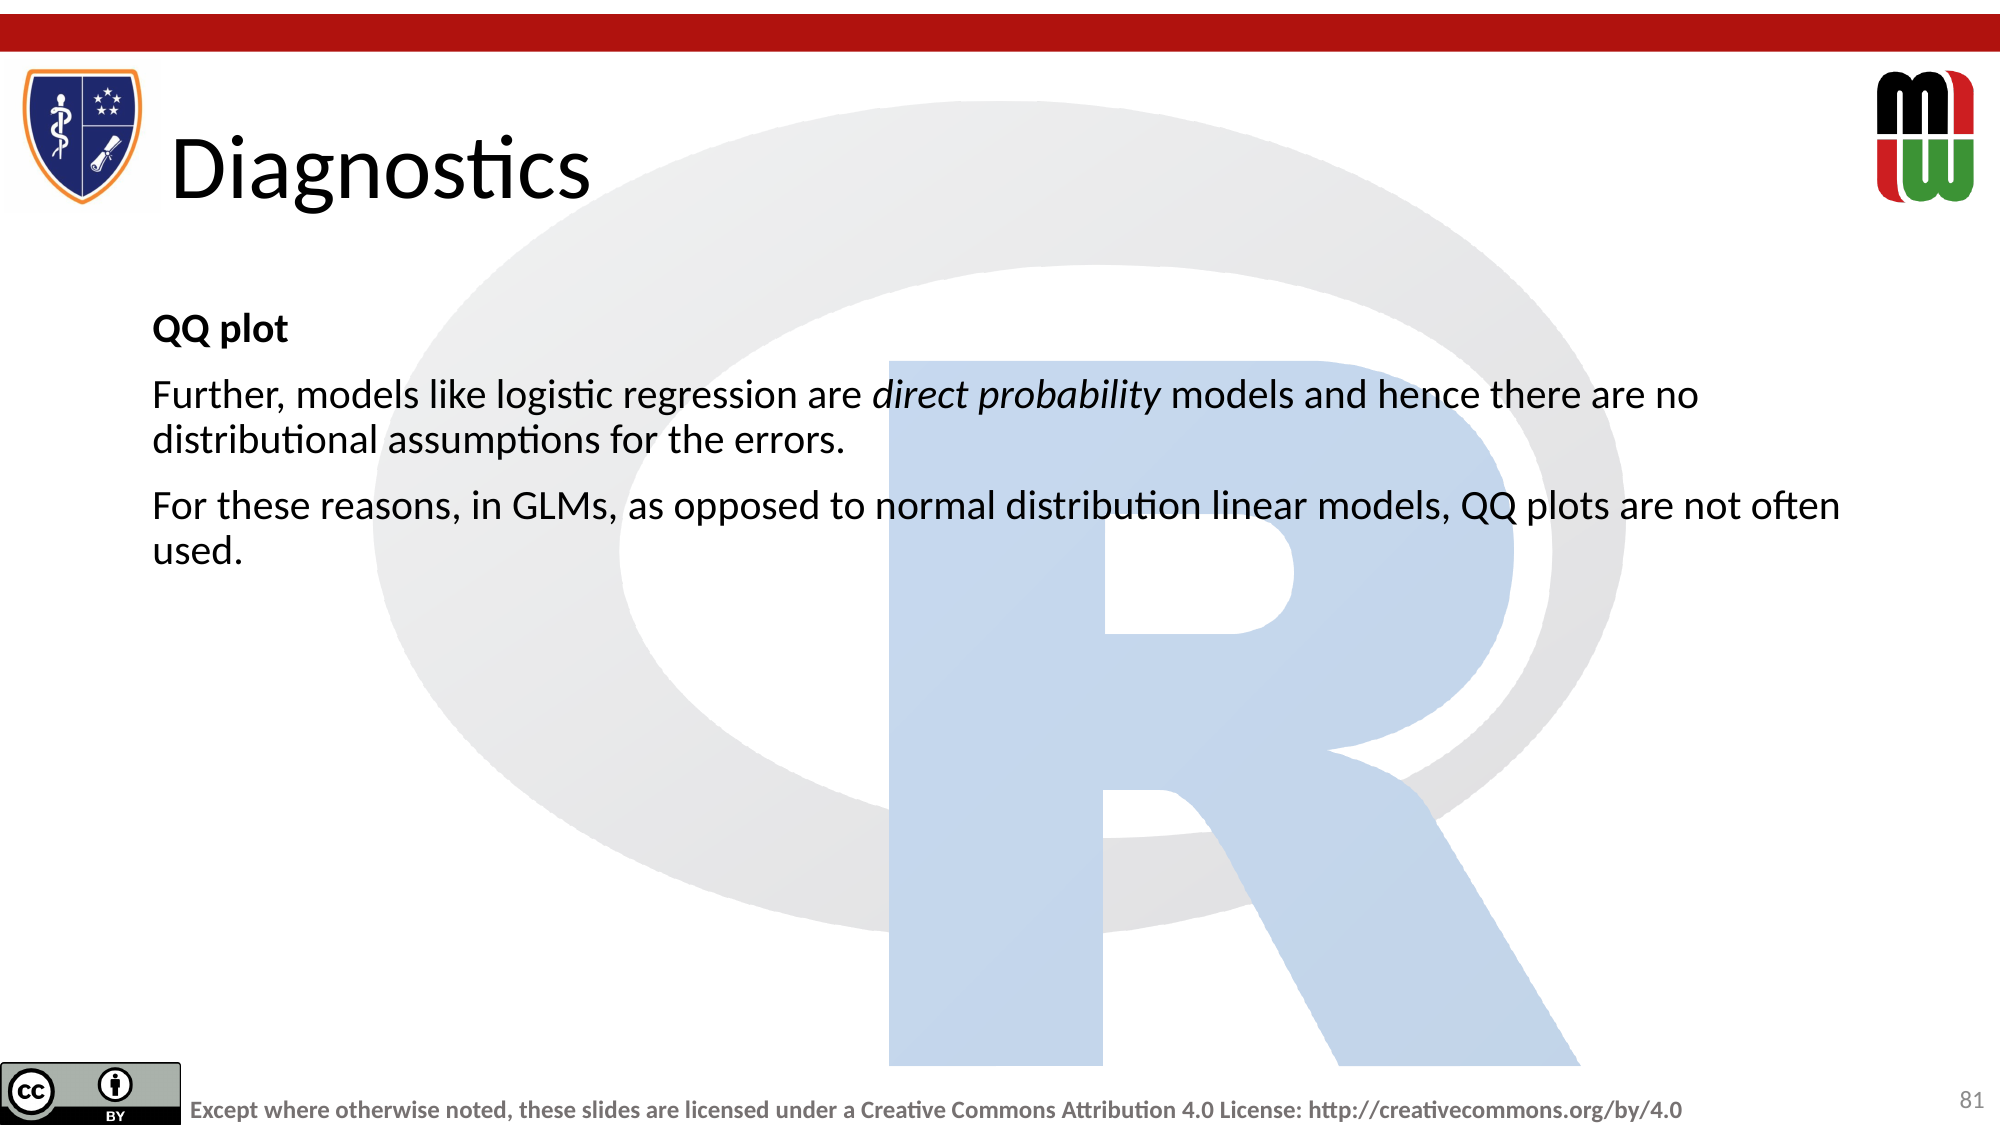

# Diagnostics
QQ plot
Further, models like logistic regression are direct probability models and hence there are no distributional assumptions for the errors.
For these reasons, in GLMs, as opposed to normal distribution linear models, QQ plots are not often used.
81